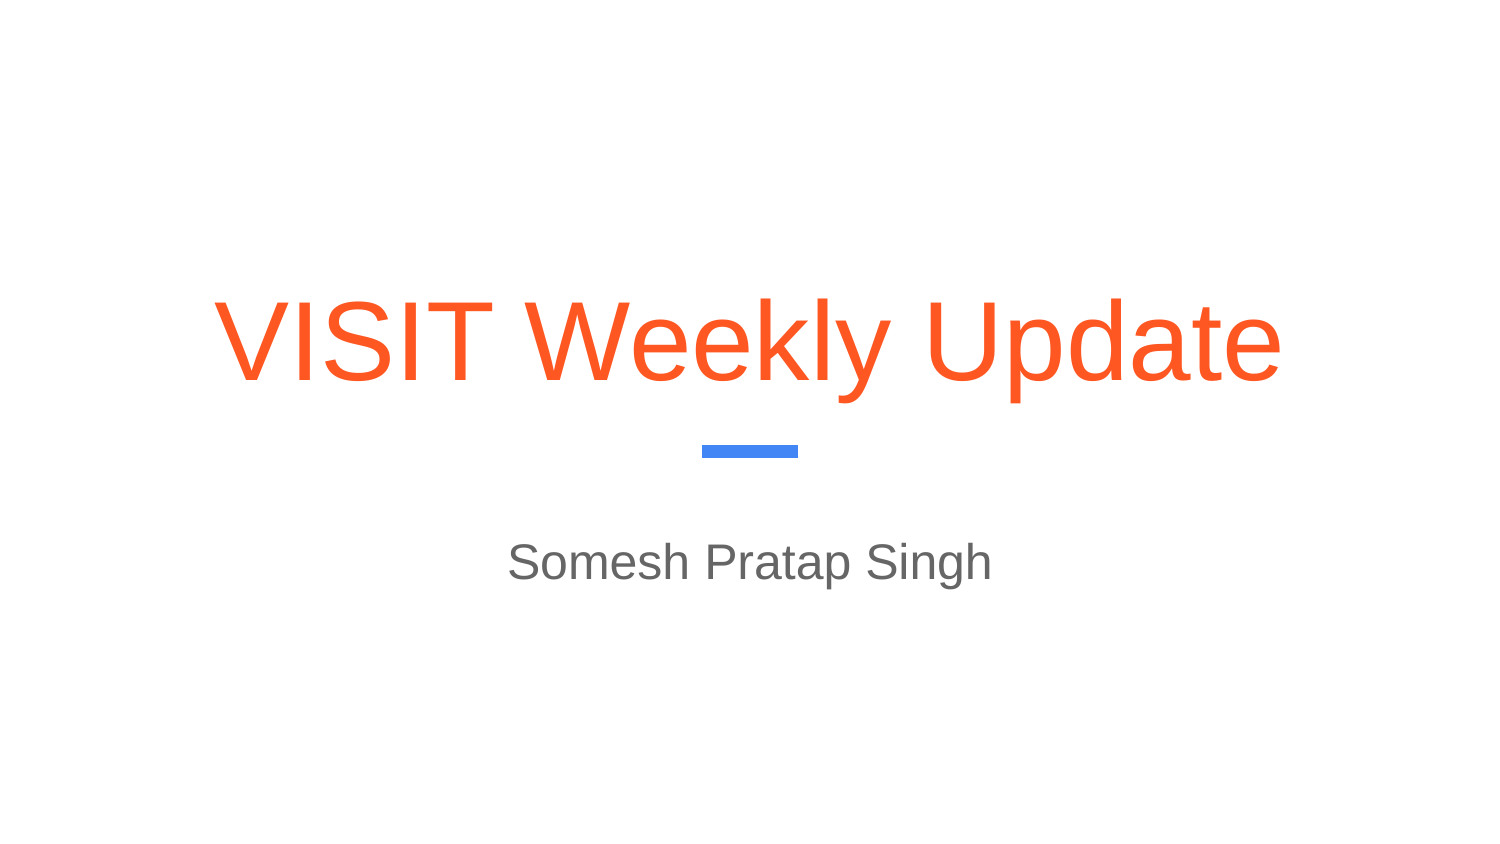

# VISIT Weekly Update
Somesh Pratap Singh